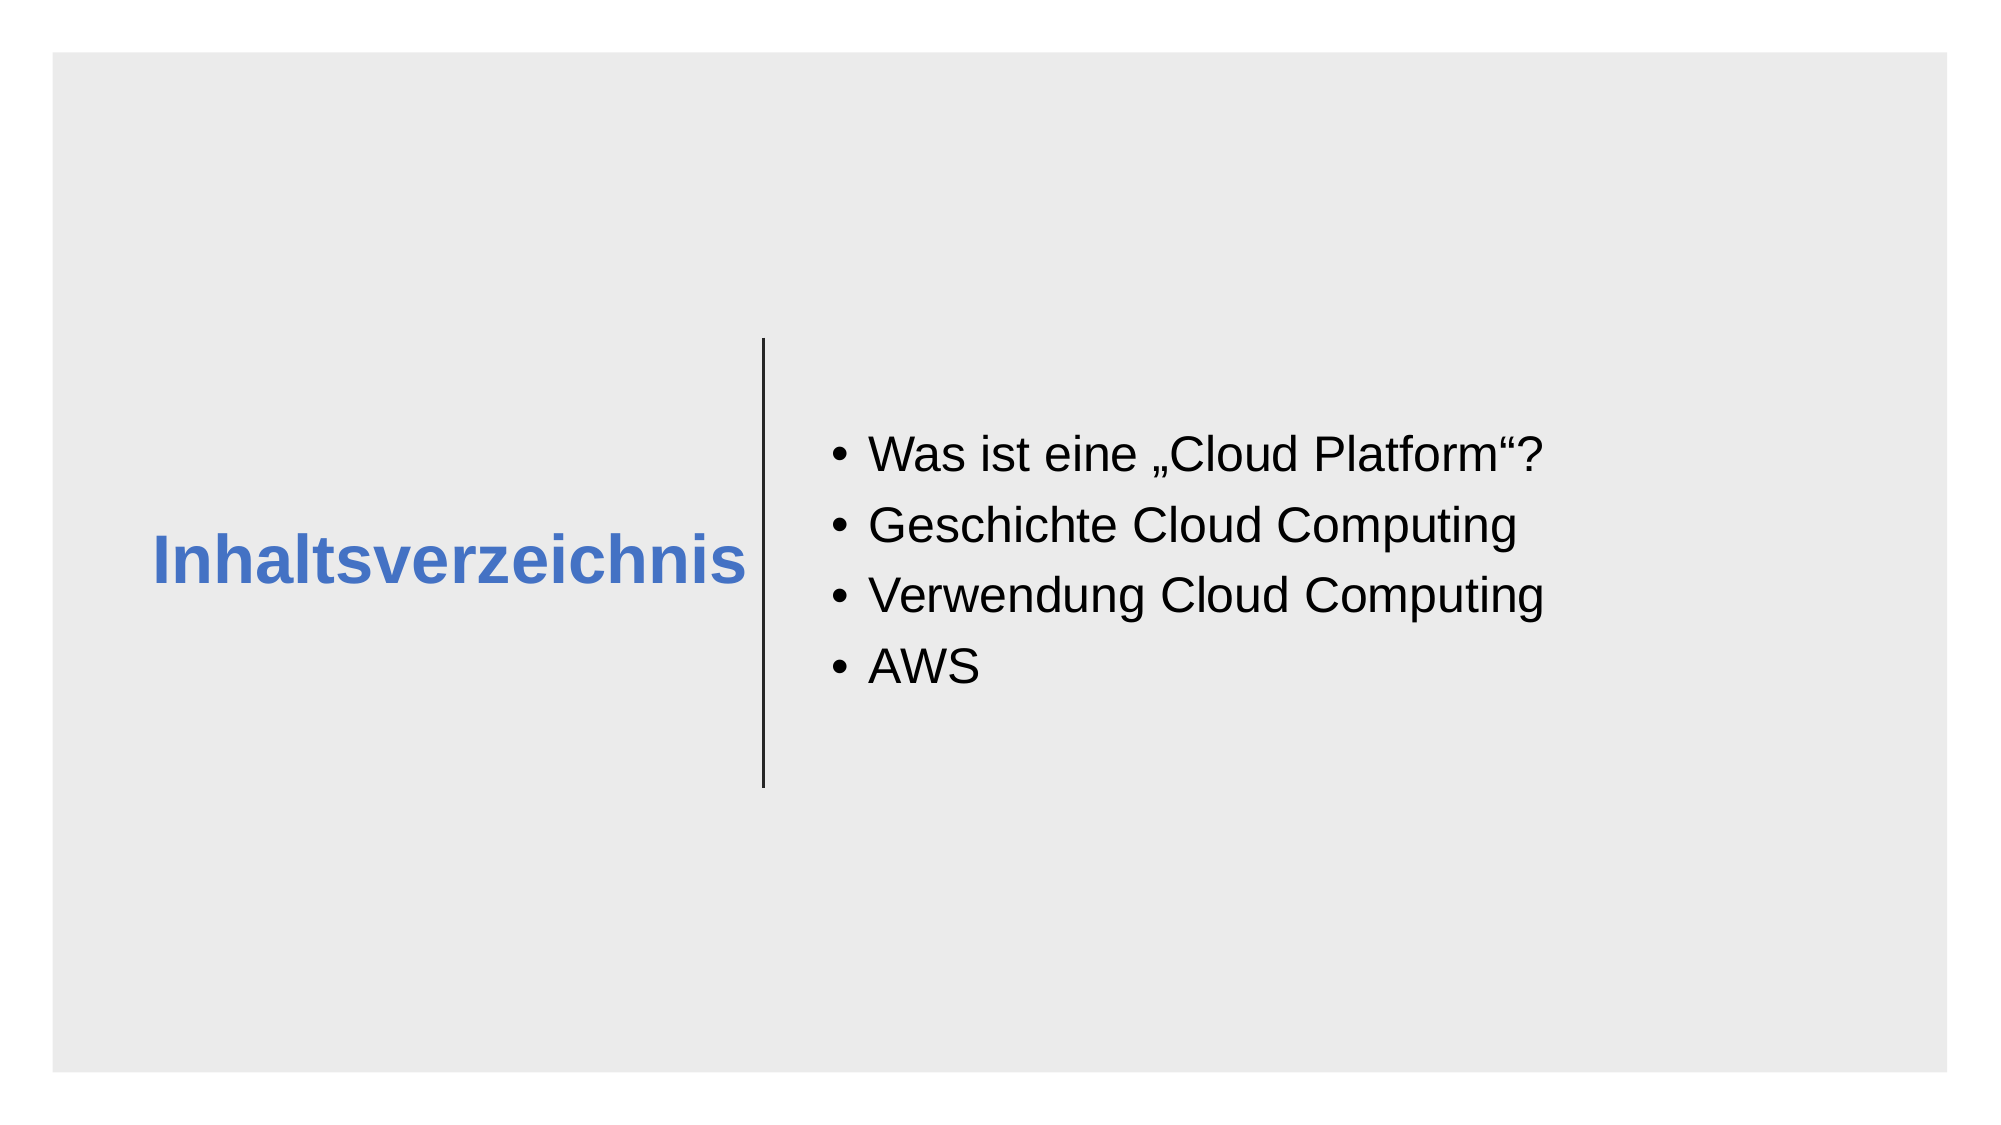

Inhaltsverzeichnis
Was ist eine „Cloud Platform“?
Geschichte Cloud Computing
Verwendung Cloud Computing
AWS